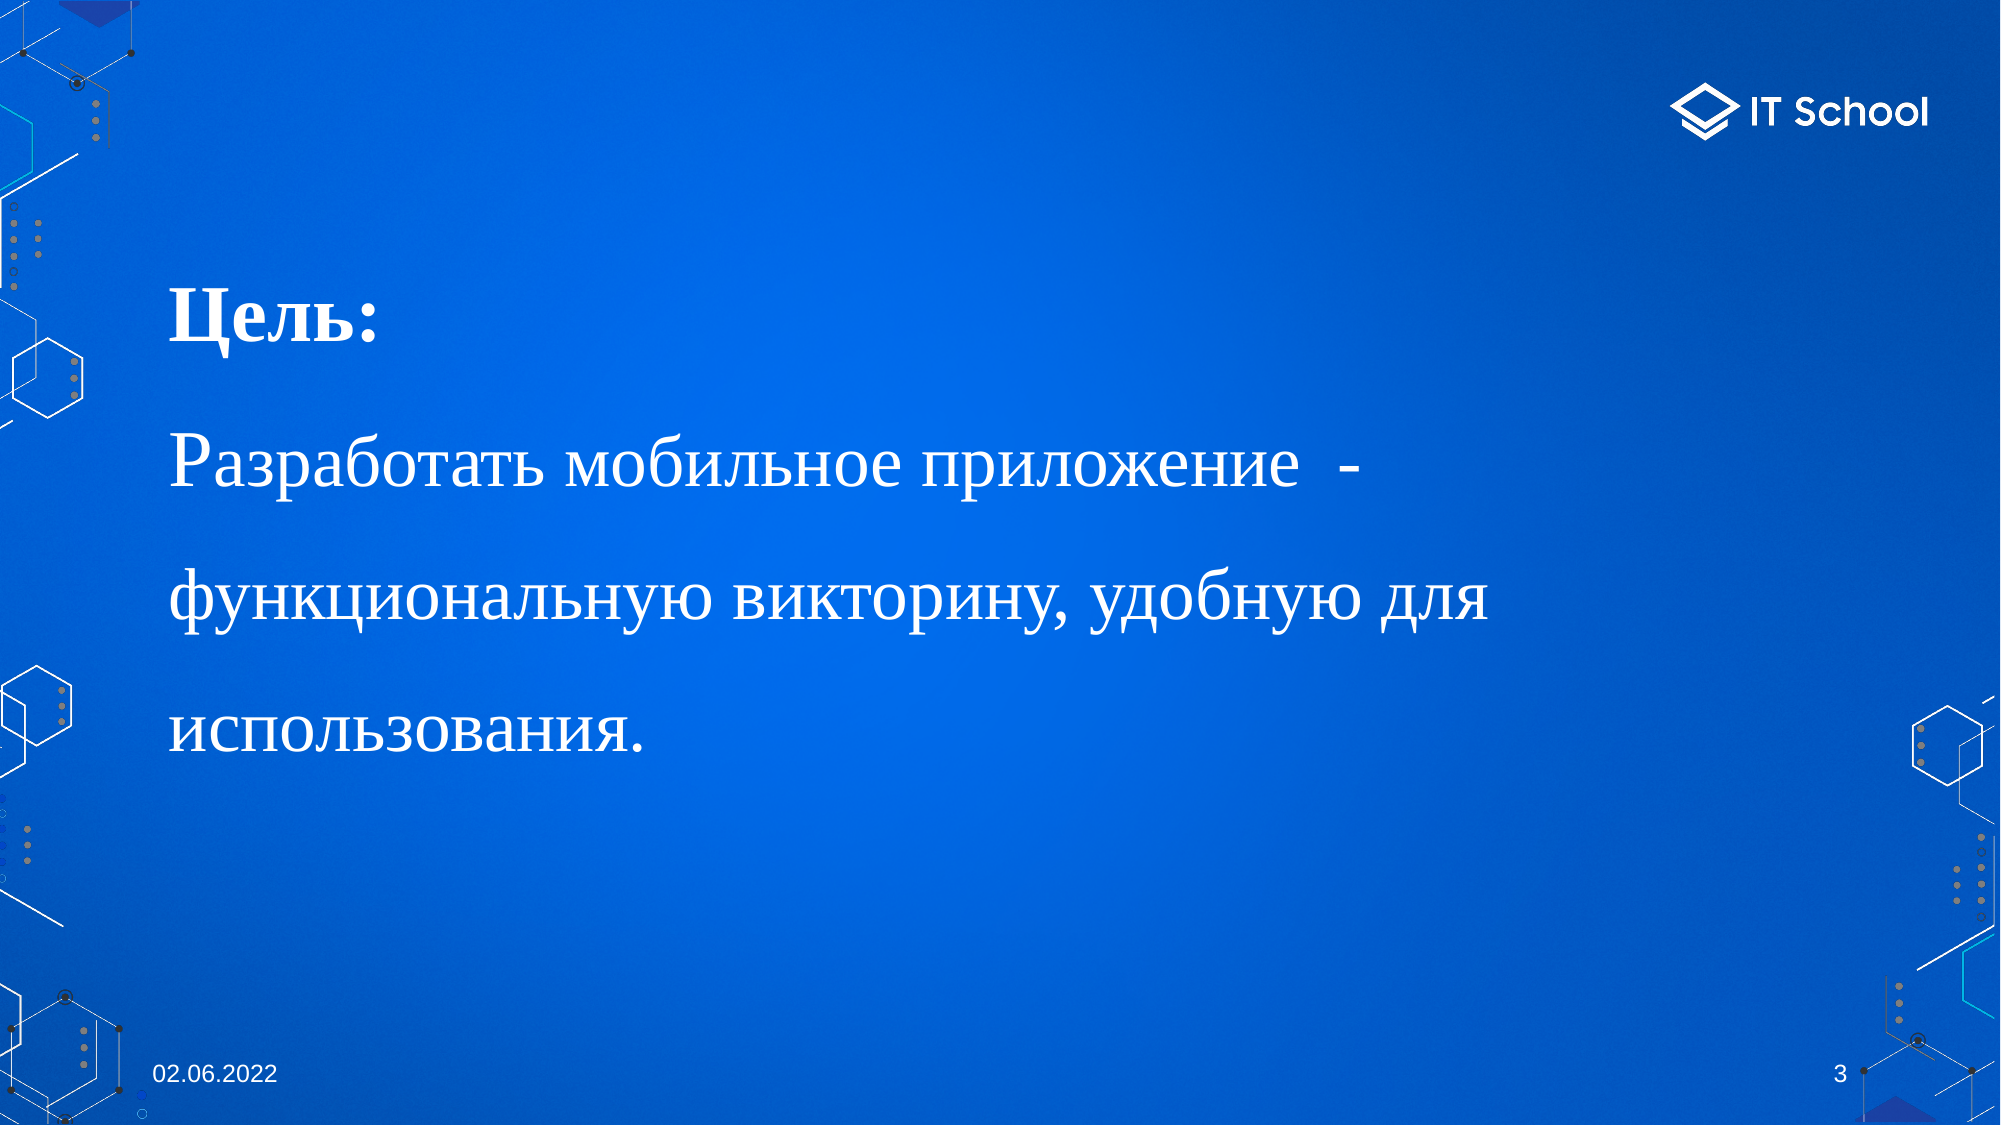

# Цель: Разработать мобильное приложение  -функциональную викторину, удобную для использования.
02.06.2022
3